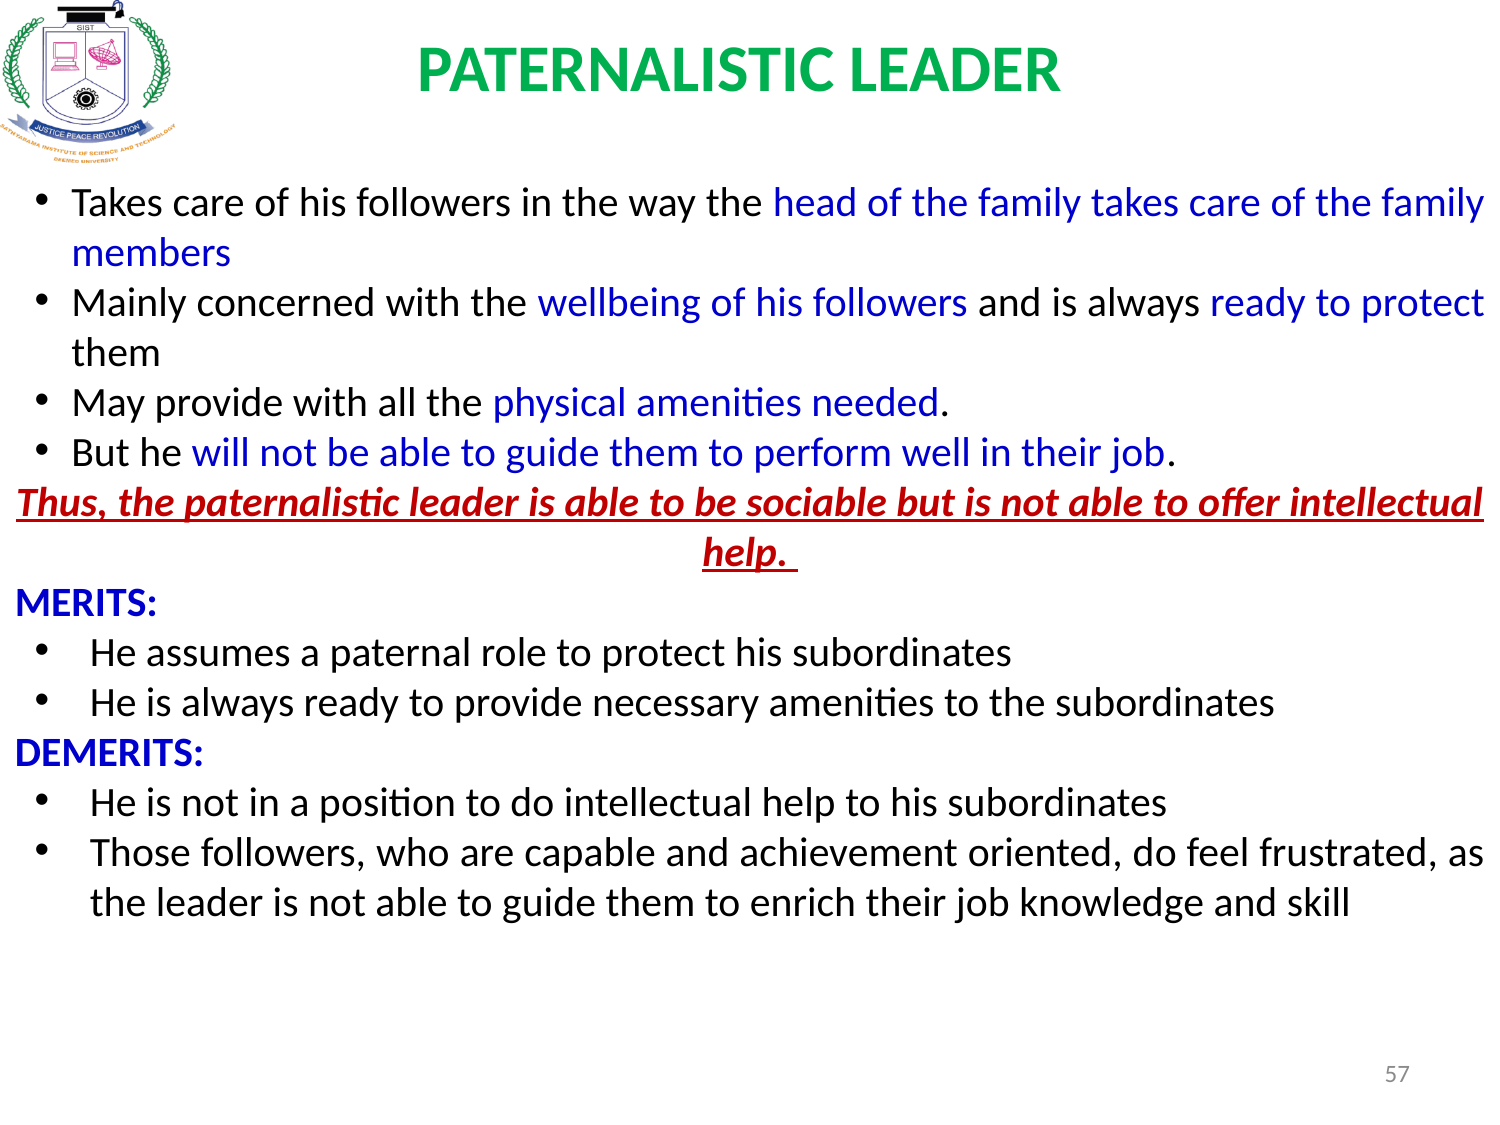

# PATERNALISTIC LEADER
Takes care of his followers in the way the head of the family takes care of the family members
Mainly concerned with the wellbeing of his followers and is always ready to protect them
May provide with all the physical amenities needed.
But he will not be able to guide them to perform well in their job.
Thus, the paternalistic leader is able to be sociable but is not able to offer intellectual help.
MERITS:
He assumes a paternal role to protect his subordinates
He is always ready to provide necessary amenities to the subordinates
DEMERITS:
He is not in a position to do intellectual help to his subordinates
Those followers, who are capable and achievement oriented, do feel frustrated, as the leader is not able to guide them to enrich their job knowledge and skill

57